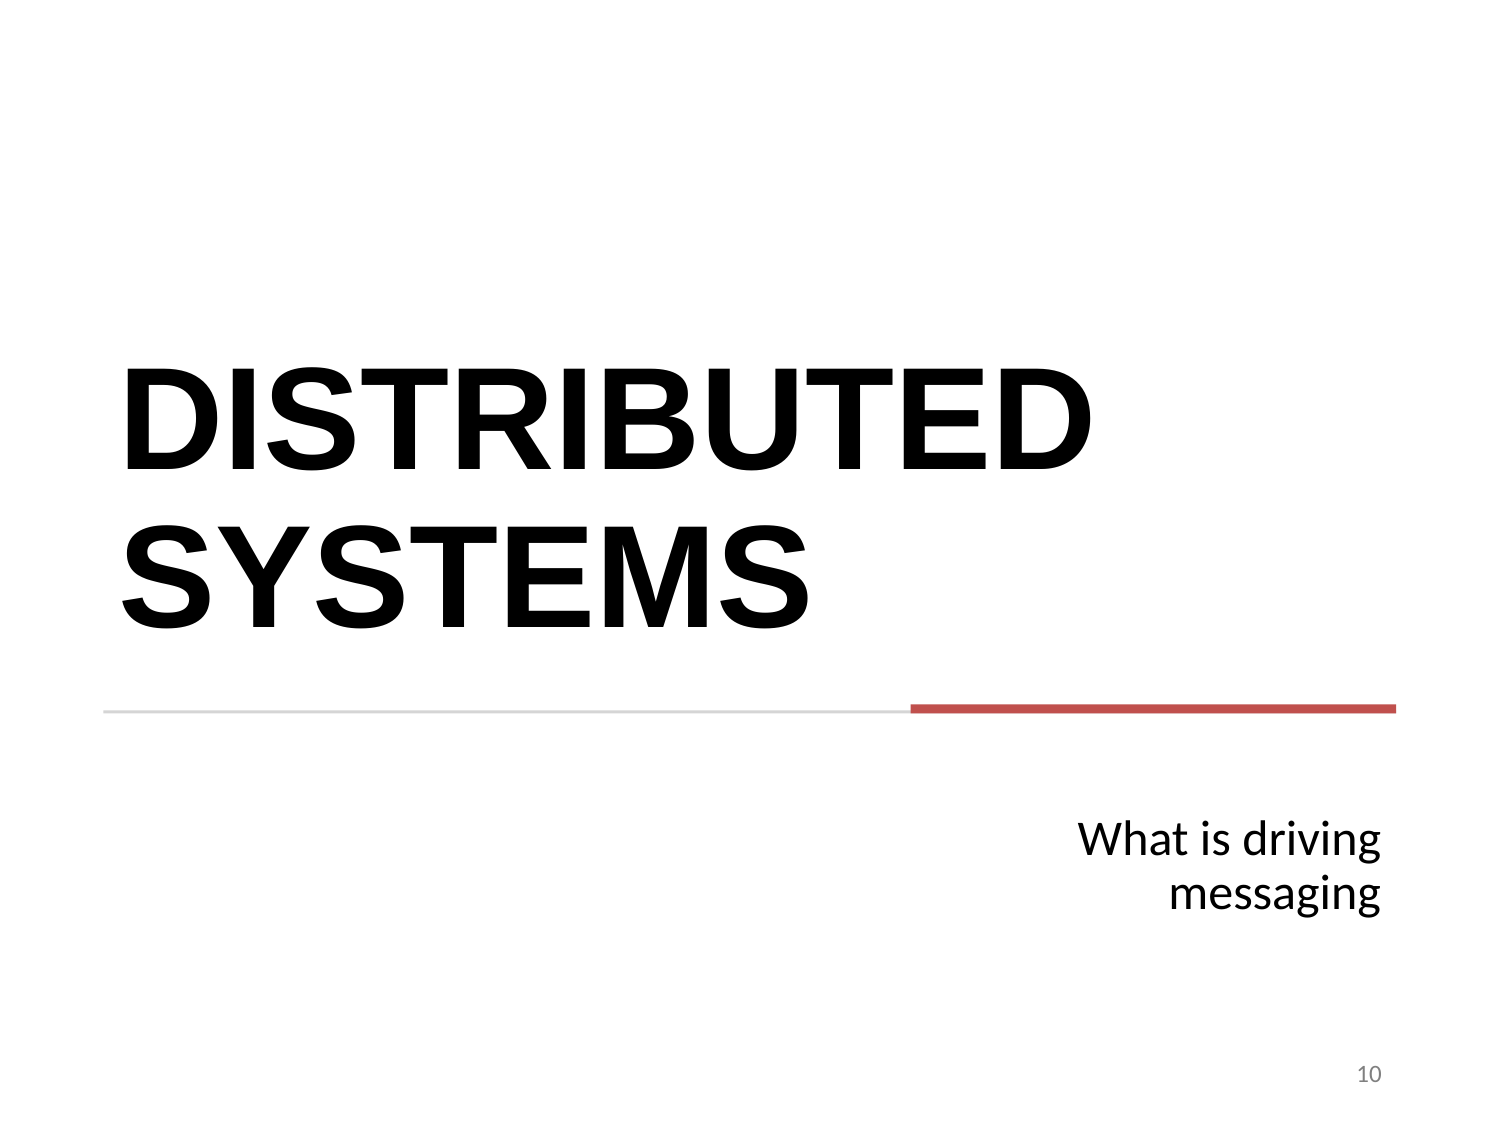

# Distributed Systems

What is driving messaging
10